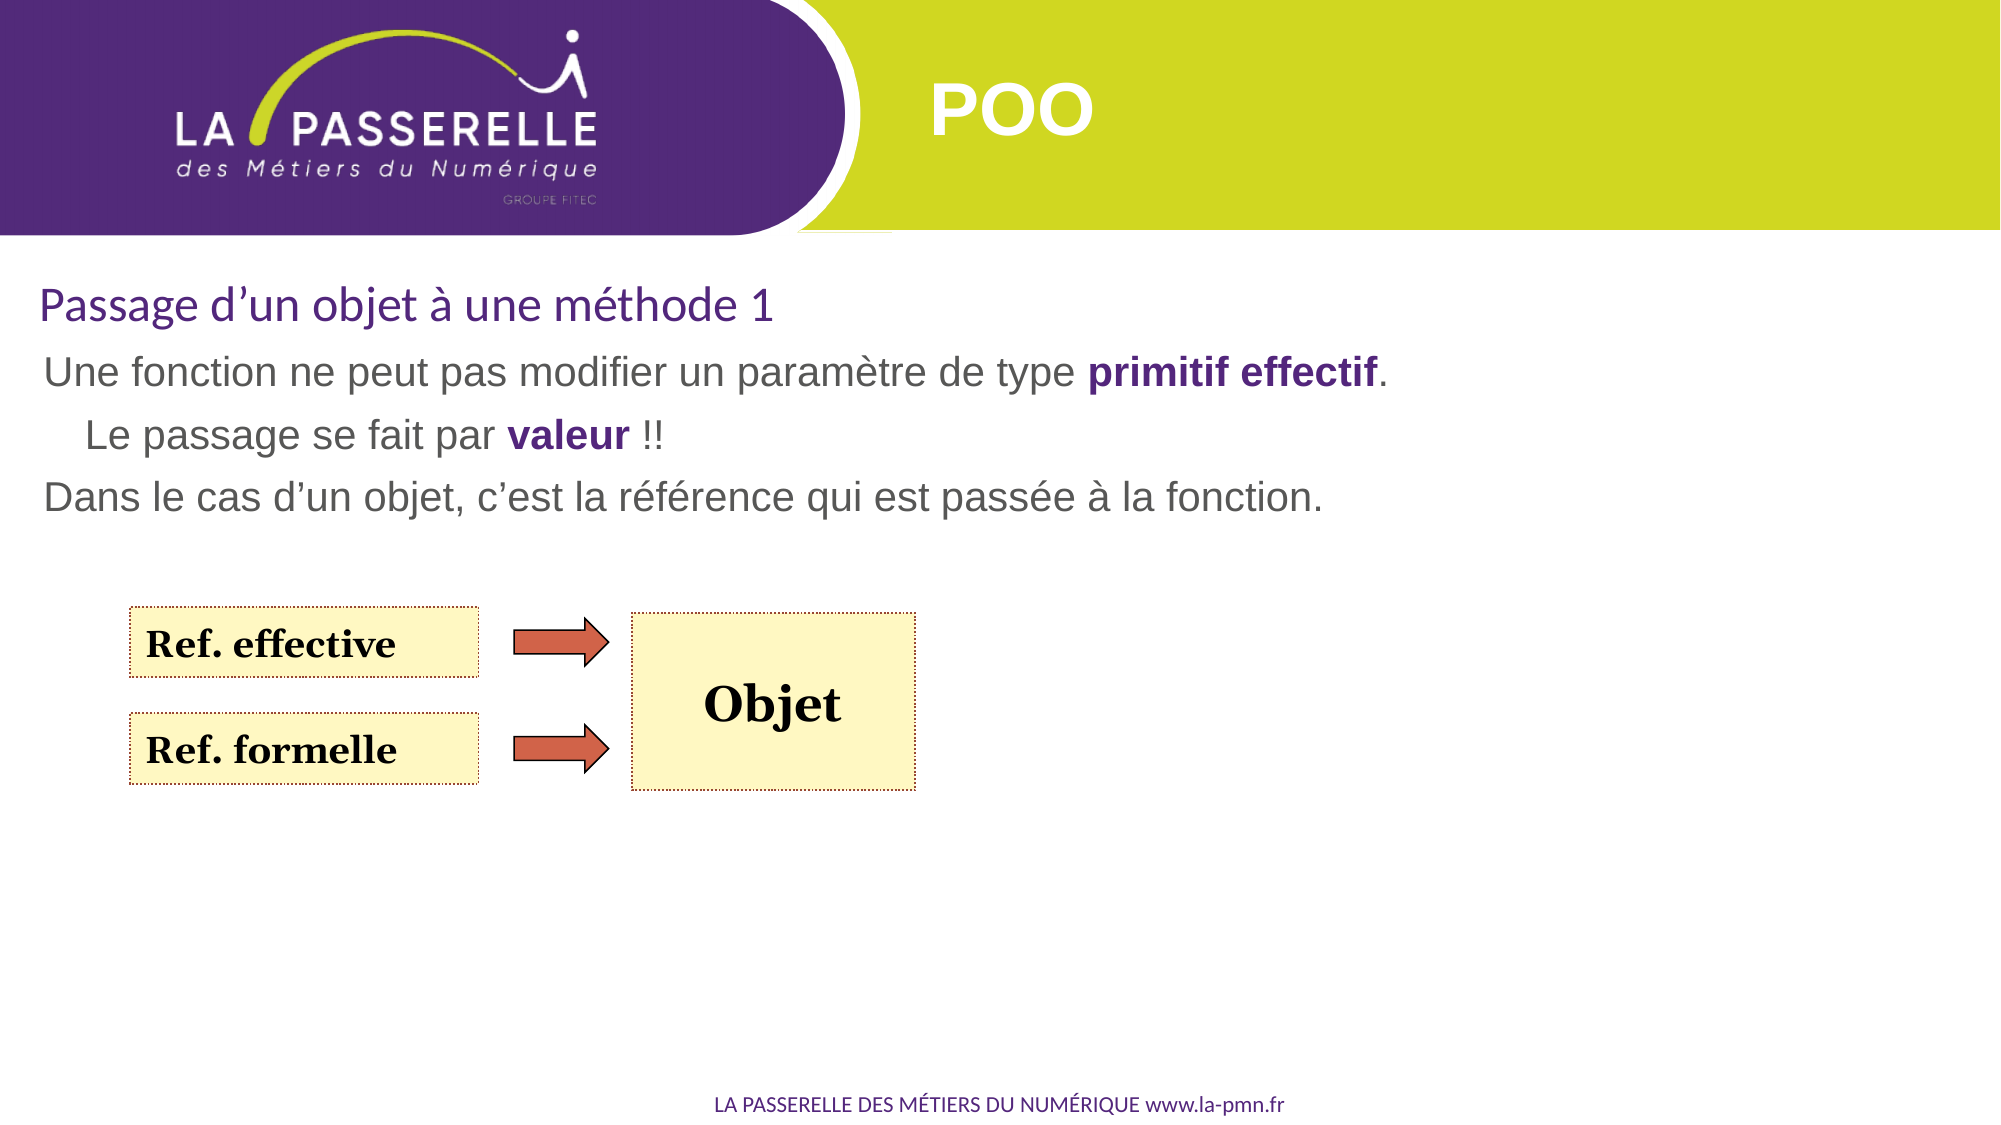

POO
Passage d’un objet à une méthode 1
Une fonction ne peut pas modifier un paramètre de type primitif effectif.
	Le passage se fait par valeur !!
Dans le cas d’un objet, c’est la référence qui est passée à la fonction.
Ref. effective
Objet

Ref. formelle

LA PASSERELLE DES MÉTIERS DU NUMÉRIQUE www.la-pmn.fr